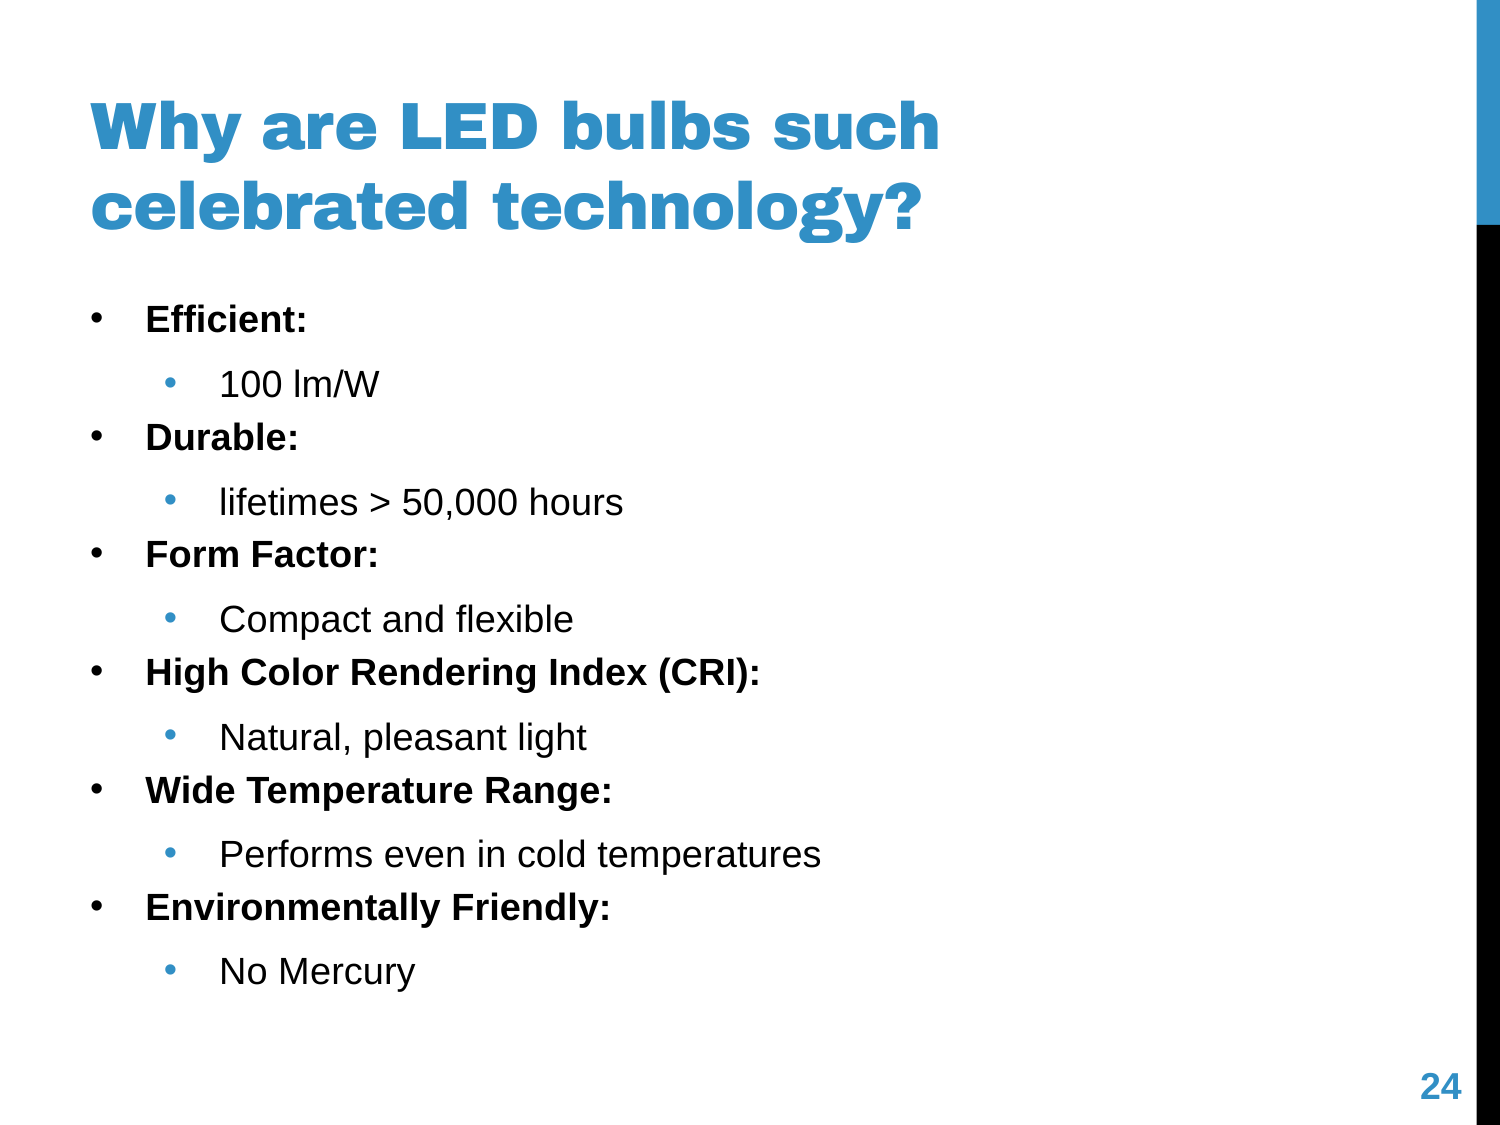

# Why are LED bulbs such celebrated technology?
Efficient:
100 lm/W
Durable:
lifetimes > 50,000 hours
Form Factor:
Compact and flexible
High Color Rendering Index (CRI):
Natural, pleasant light
Wide Temperature Range:
Performs even in cold temperatures
Environmentally Friendly:
No Mercury
24